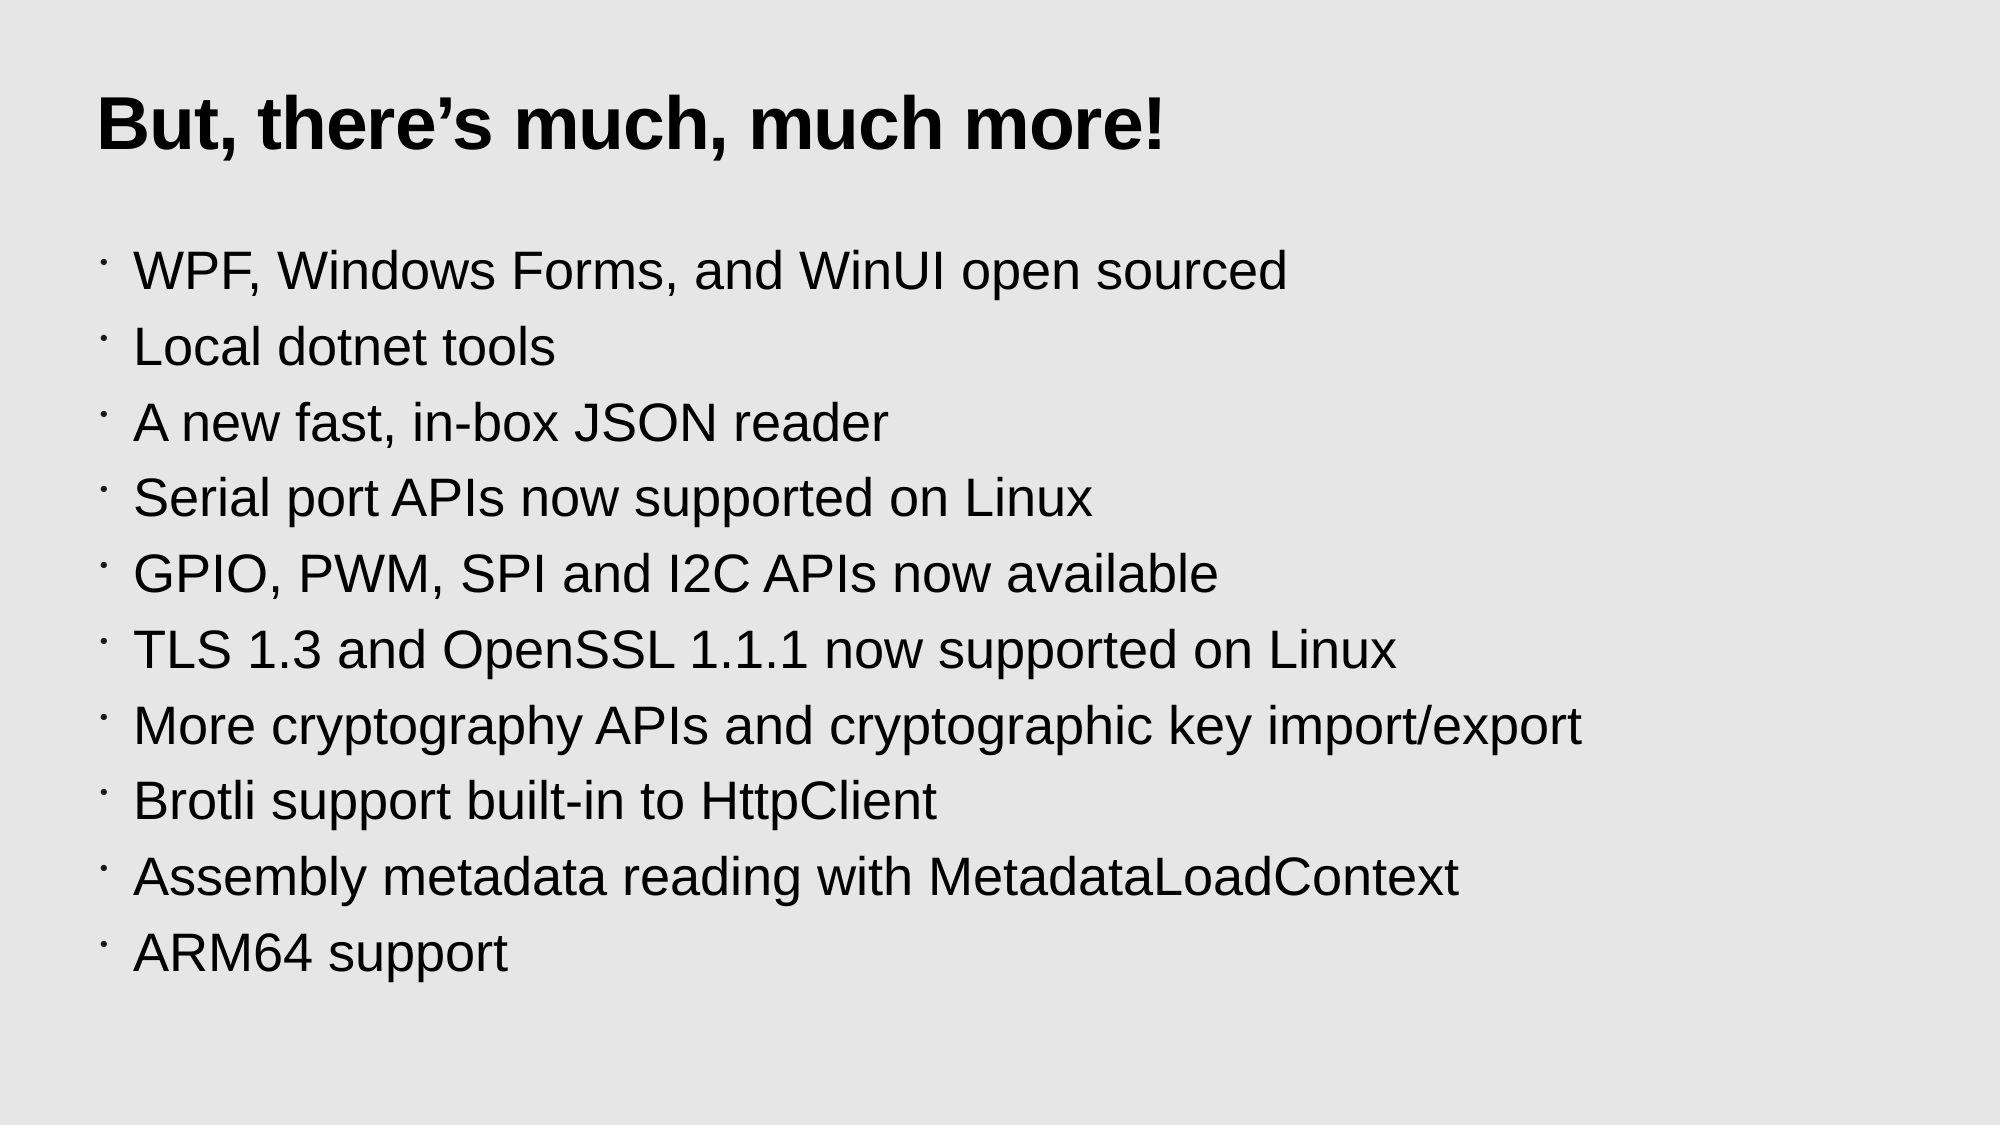

# But, there’s much, much more!
WPF, Windows Forms, and WinUI open sourced
Local dotnet tools
A new fast, in-box JSON reader
Serial port APIs now supported on Linux
GPIO, PWM, SPI and I2C APIs now available
TLS 1.3 and OpenSSL 1.1.1 now supported on Linux
More cryptography APIs and cryptographic key import/export
Brotli support built-in to HttpClient
Assembly metadata reading with MetadataLoadContext
ARM64 support